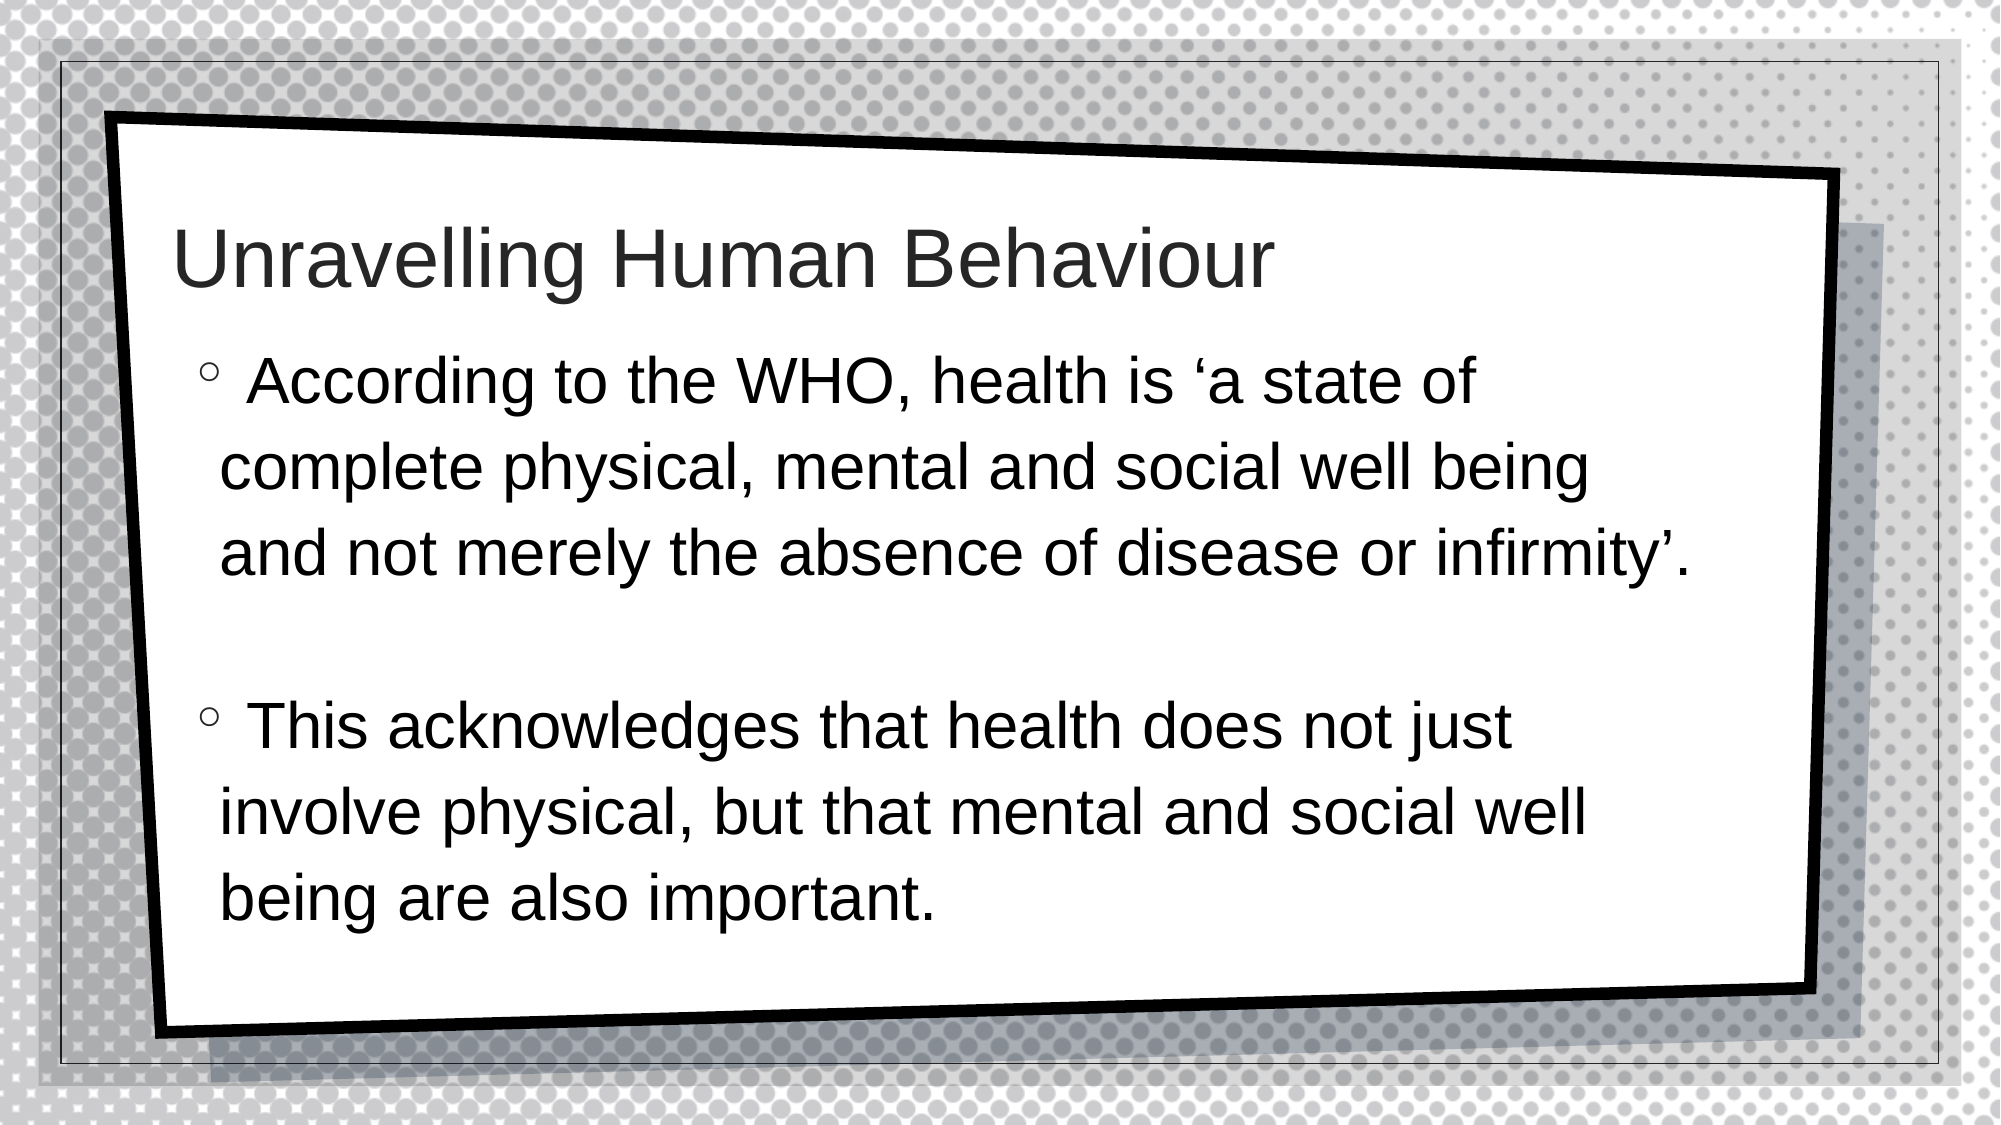

# Unravelling Human Behaviour
 According to the WHO, health is ‘a state of complete physical, mental and social well being and not merely the absence of disease or infirmity’.

 This acknowledges that health does not just involve physical, but that mental and social well being are also important.